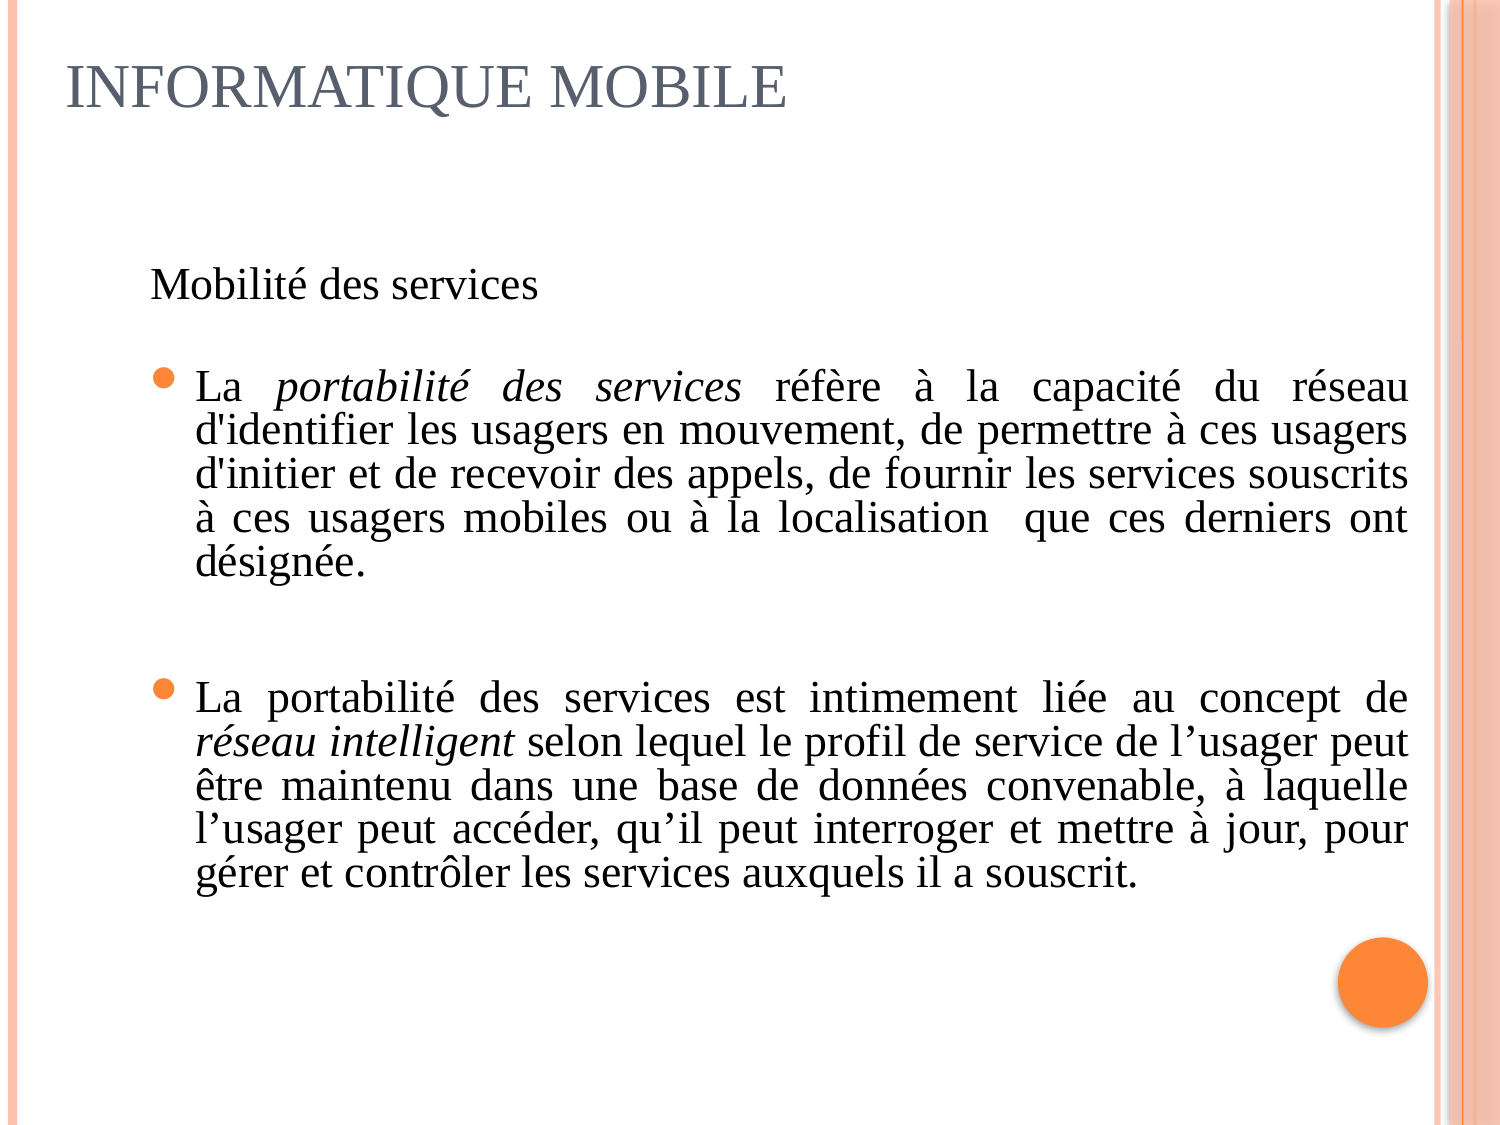

# Informatique mobile

Mobilité des services

La portabilité des services réfère à la capacité du réseau d'identifier les usagers en mouvement, de permettre à ces usagers d'initier et de recevoir des appels, de fournir les services souscrits à ces usagers mobiles ou à la localisation  que ces derniers ont désignée.

La portabilité des services est intimement liée au concept de réseau intelligent selon lequel le profil de service de l’usager peut être maintenu dans une base de données convenable, à laquelle l’usager peut accéder, qu’il peut interroger et mettre à jour, pour gérer et contrôler les services auxquels il a souscrit.
26